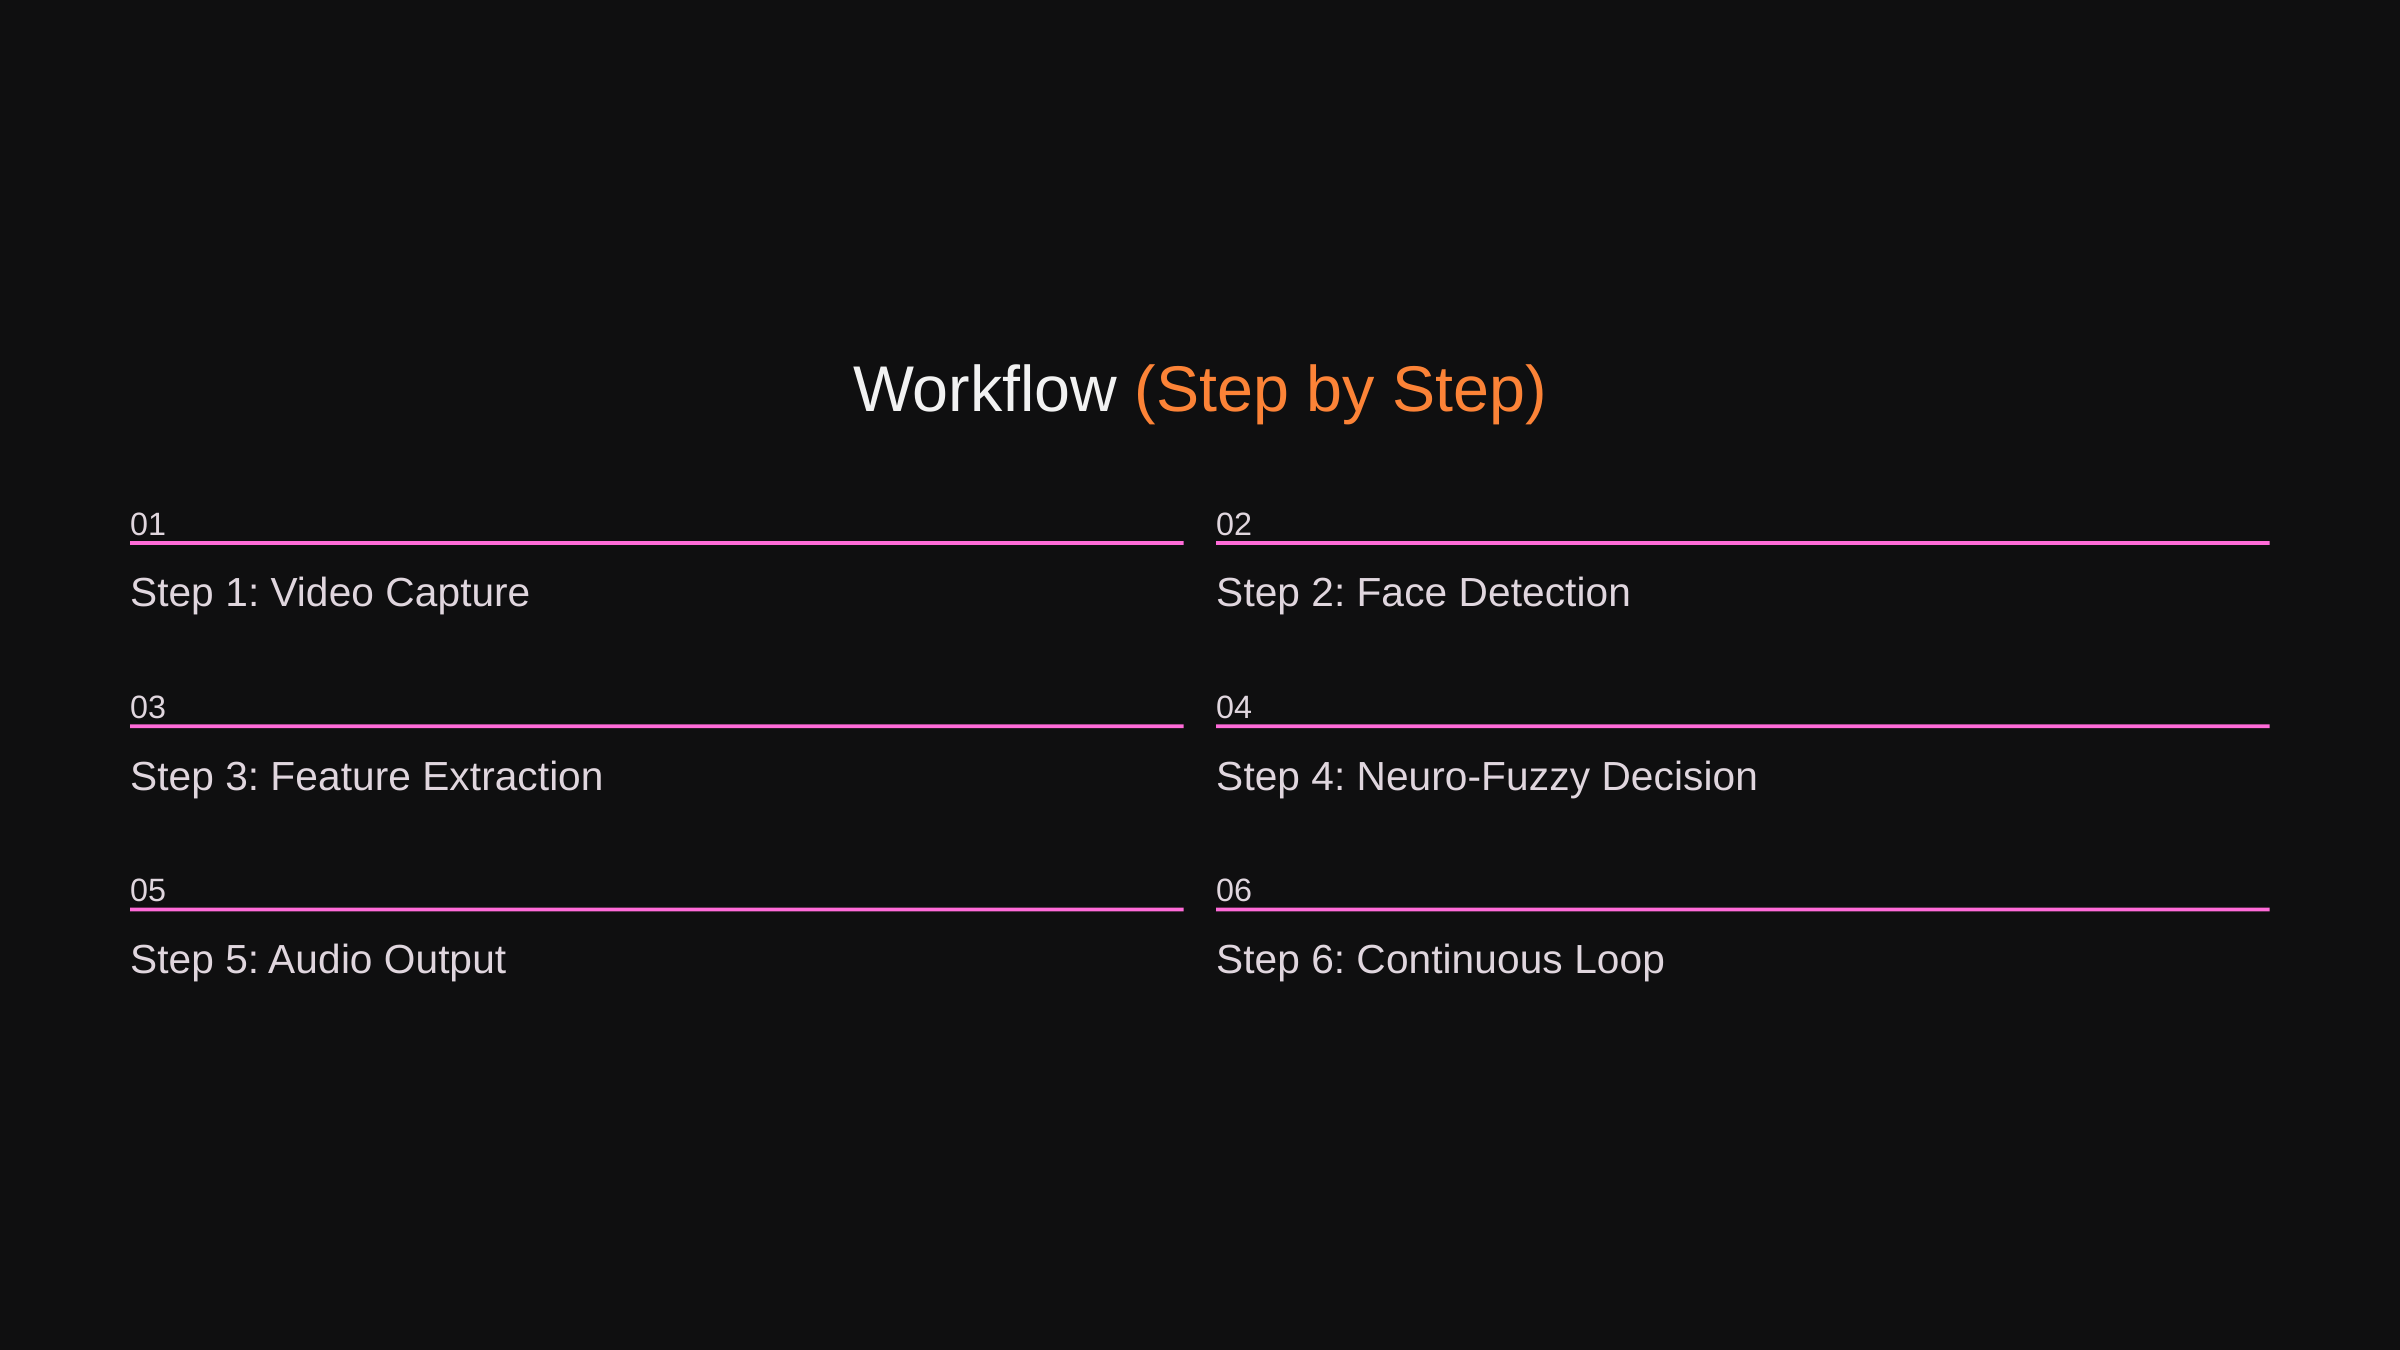

Workflow (Step by Step)
01
02

Step 1: Video Capture
Step 2: Face Detection
03
04

Step 3: Feature Extraction
Step 4: Neuro-Fuzzy Decision
05
06

Step 5: Audio Output
Step 6: Continuous Loop